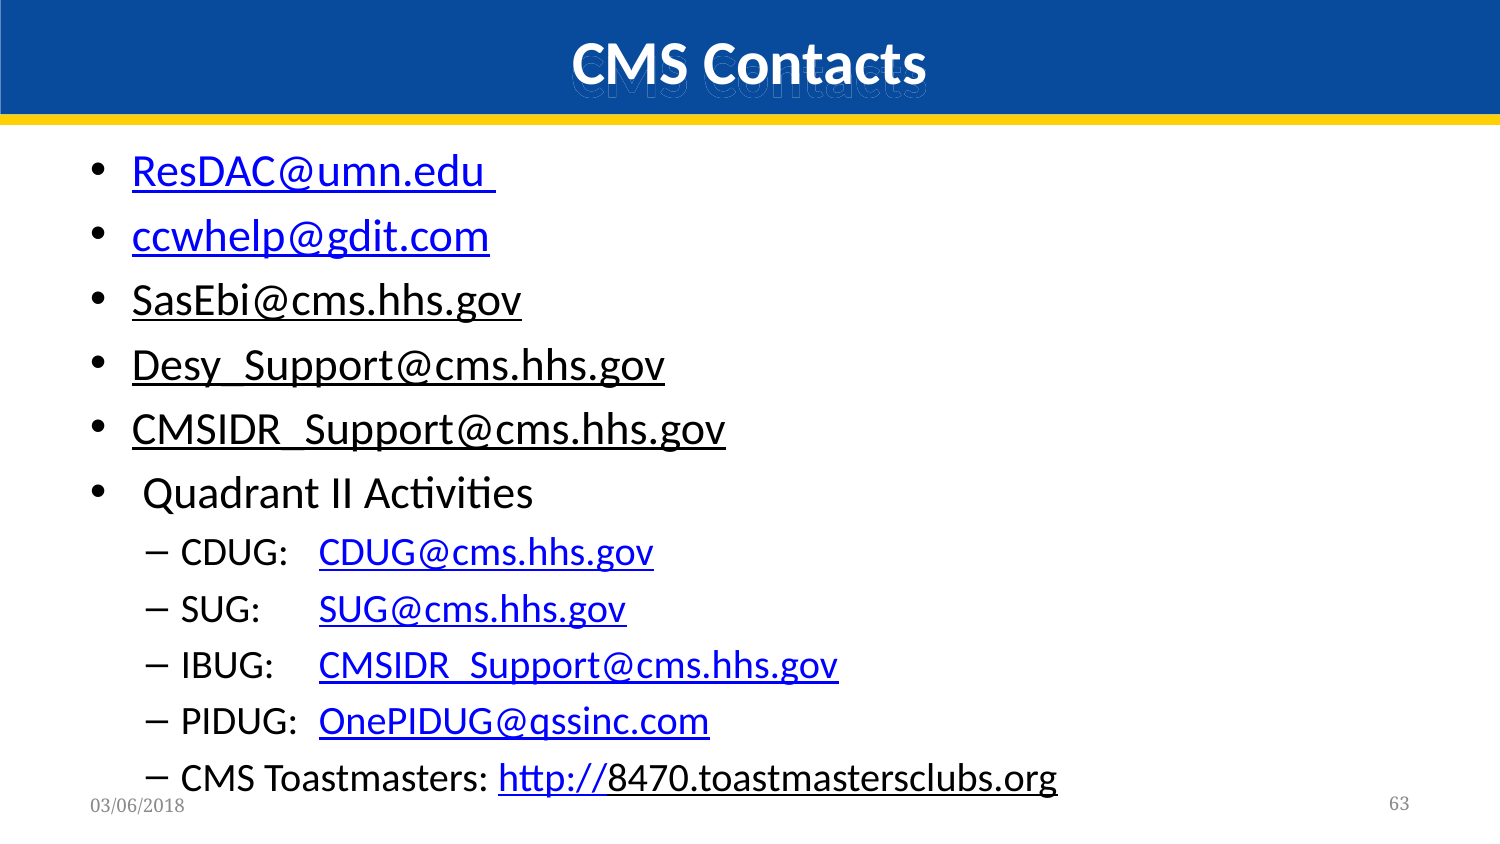

# CMS Contacts
ResDAC@umn.edu
ccwhelp@gdit.com
SasEbi@cms.hhs.gov
Desy_Support@cms.hhs.gov
CMSIDR_Support@cms.hhs.gov
 Quadrant II Activities
CDUG: 	CDUG@cms.hhs.gov
SUG: 	SUG@cms.hhs.gov
IBUG: 	CMSIDR_Support@cms.hhs.gov
PIDUG:	OnePIDUG@qssinc.com
CMS Toastmasters: http://8470.toastmastersclubs.org

63